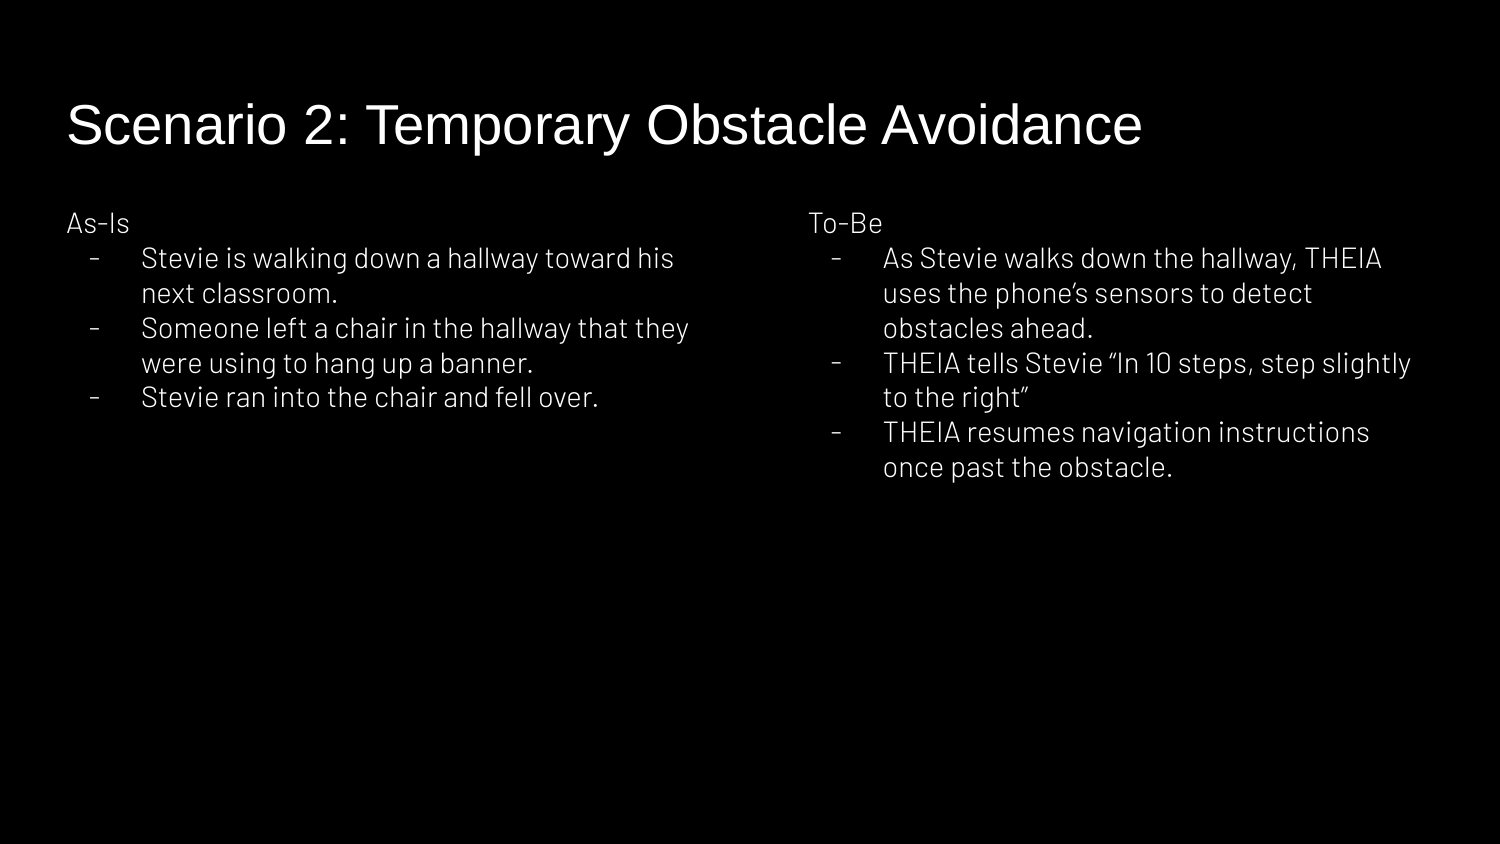

# Scenario 2: Temporary Obstacle Avoidance
As-Is
Stevie is walking down a hallway toward his next classroom.
Someone left a chair in the hallway that they were using to hang up a banner.
Stevie ran into the chair and fell over.
To-Be
As Stevie walks down the hallway, THEIA uses the phone’s sensors to detect obstacles ahead.
THEIA tells Stevie “In 10 steps, step slightly to the right”
THEIA resumes navigation instructions once past the obstacle.